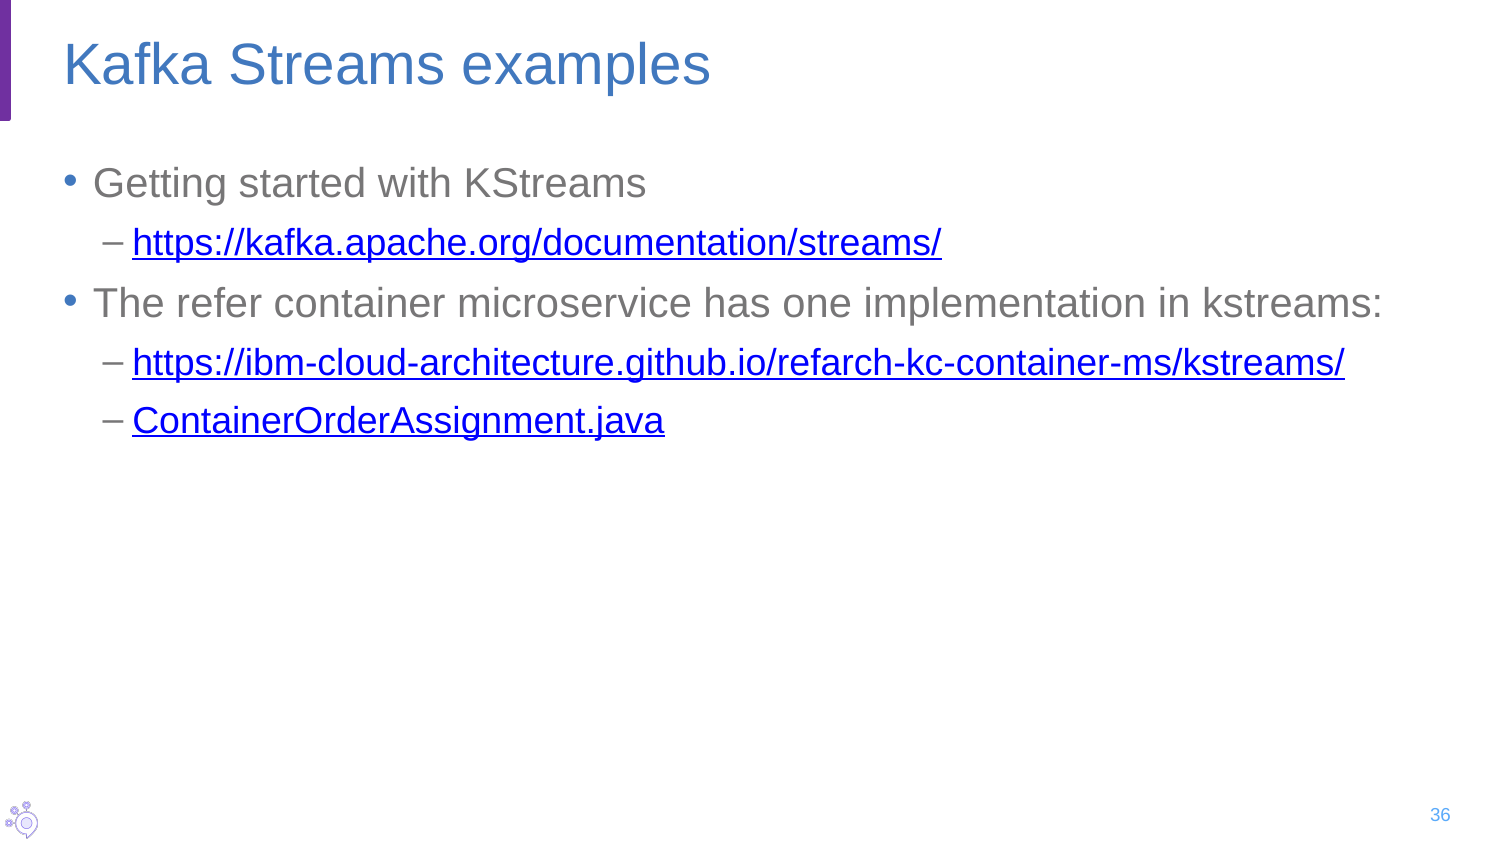

# Kafka Streams examples
Getting started with KStreams
https://kafka.apache.org/documentation/streams/
The refer container microservice has one implementation in kstreams:
https://ibm-cloud-architecture.github.io/refarch-kc-container-ms/kstreams/
ContainerOrderAssignment.java
36